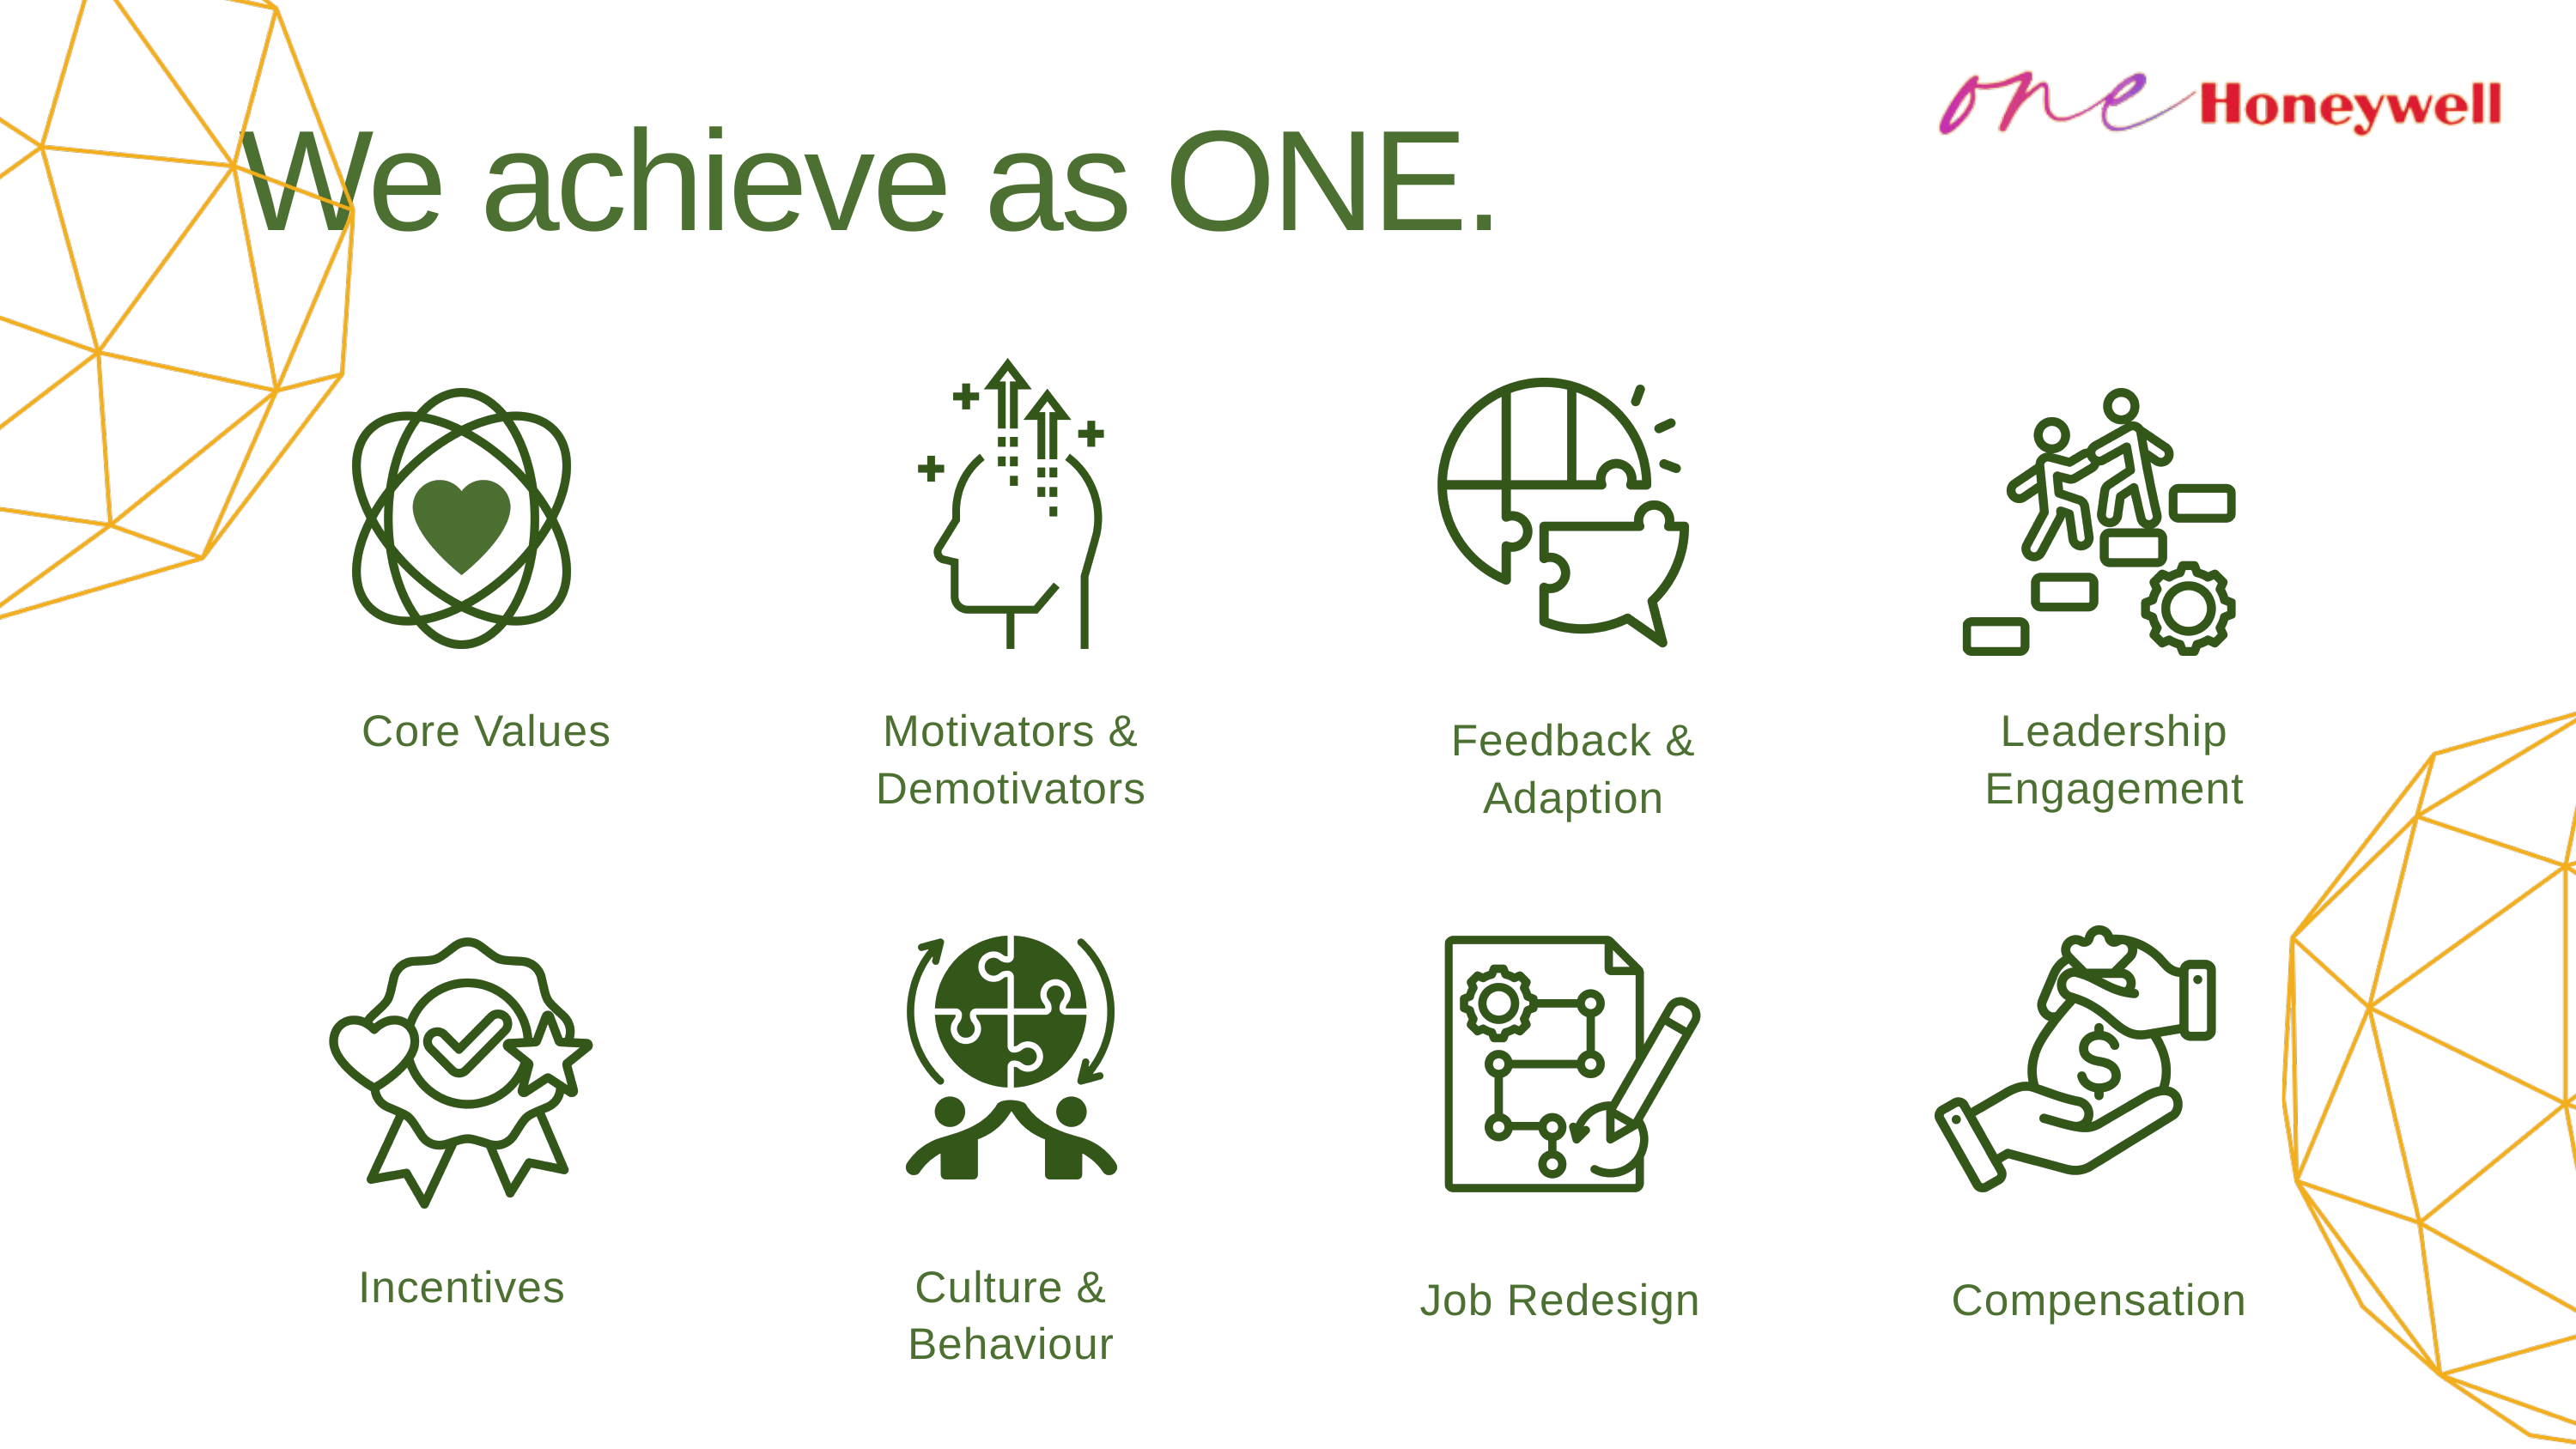

We achieve as ONE.

Core Values
Motivators & Demotivators
Leadership Engagement
Feedback & Adaption

Incentives
Culture & Behaviour
Job Redesign
Compensation